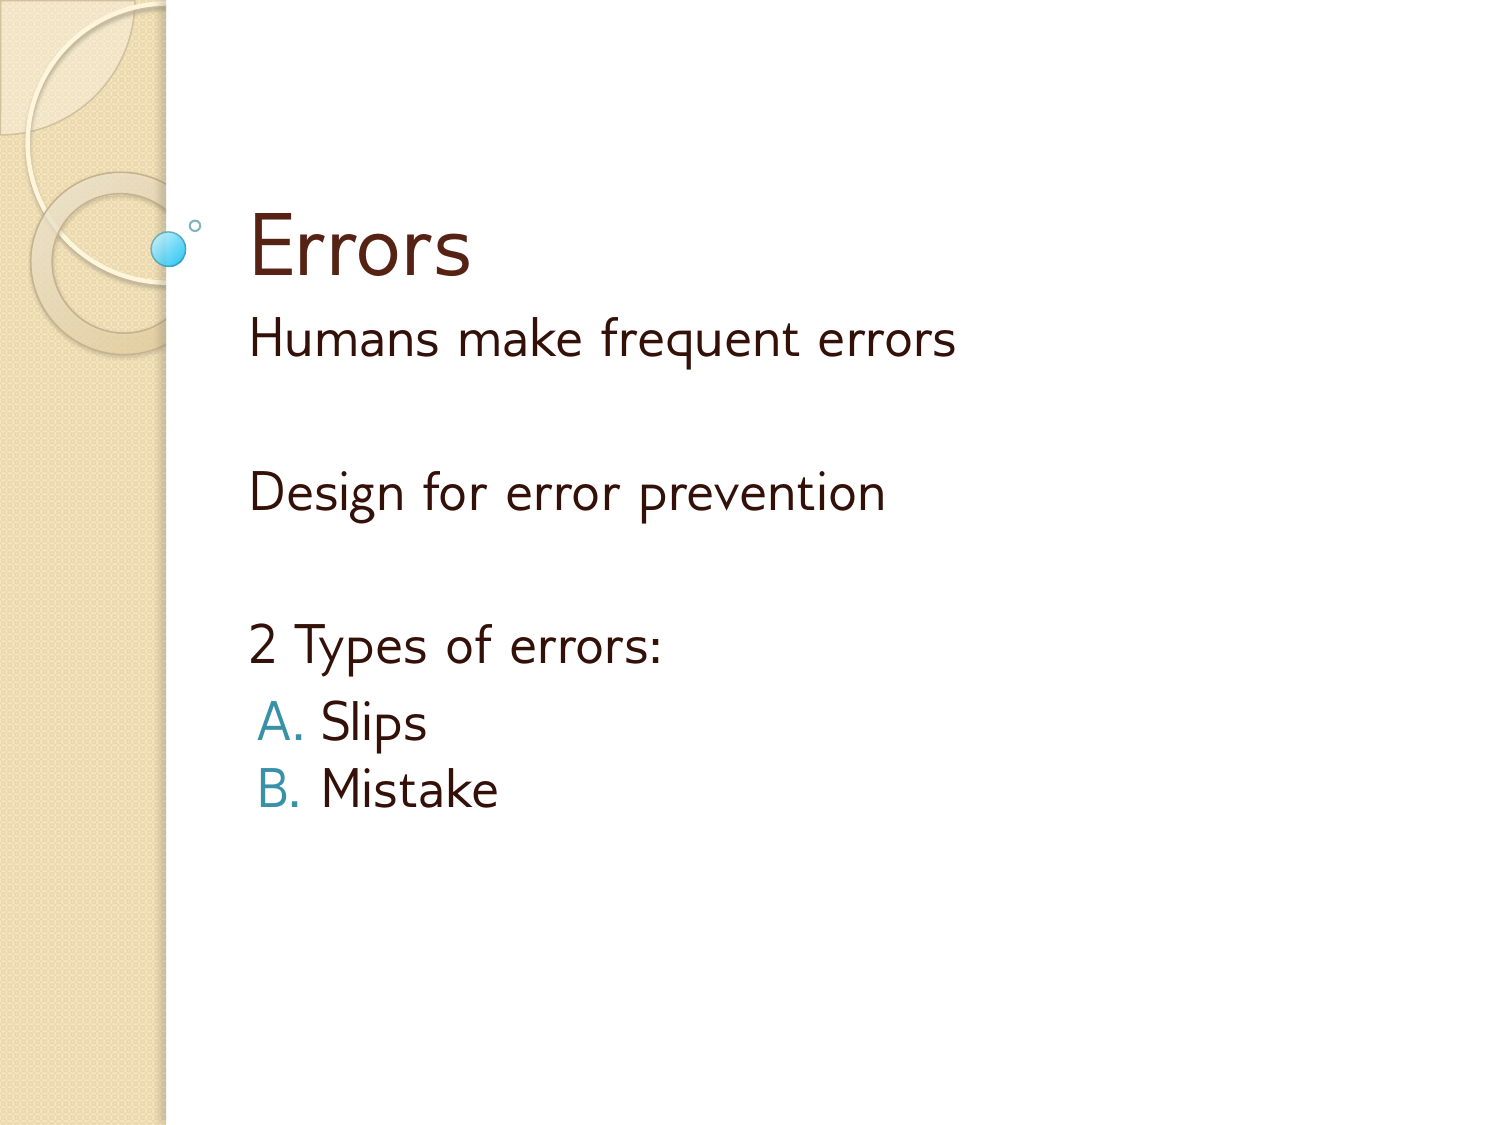

# Errors
Humans make frequent errors

Design for error prevention

2 Types of errors:
Slips
Mistake